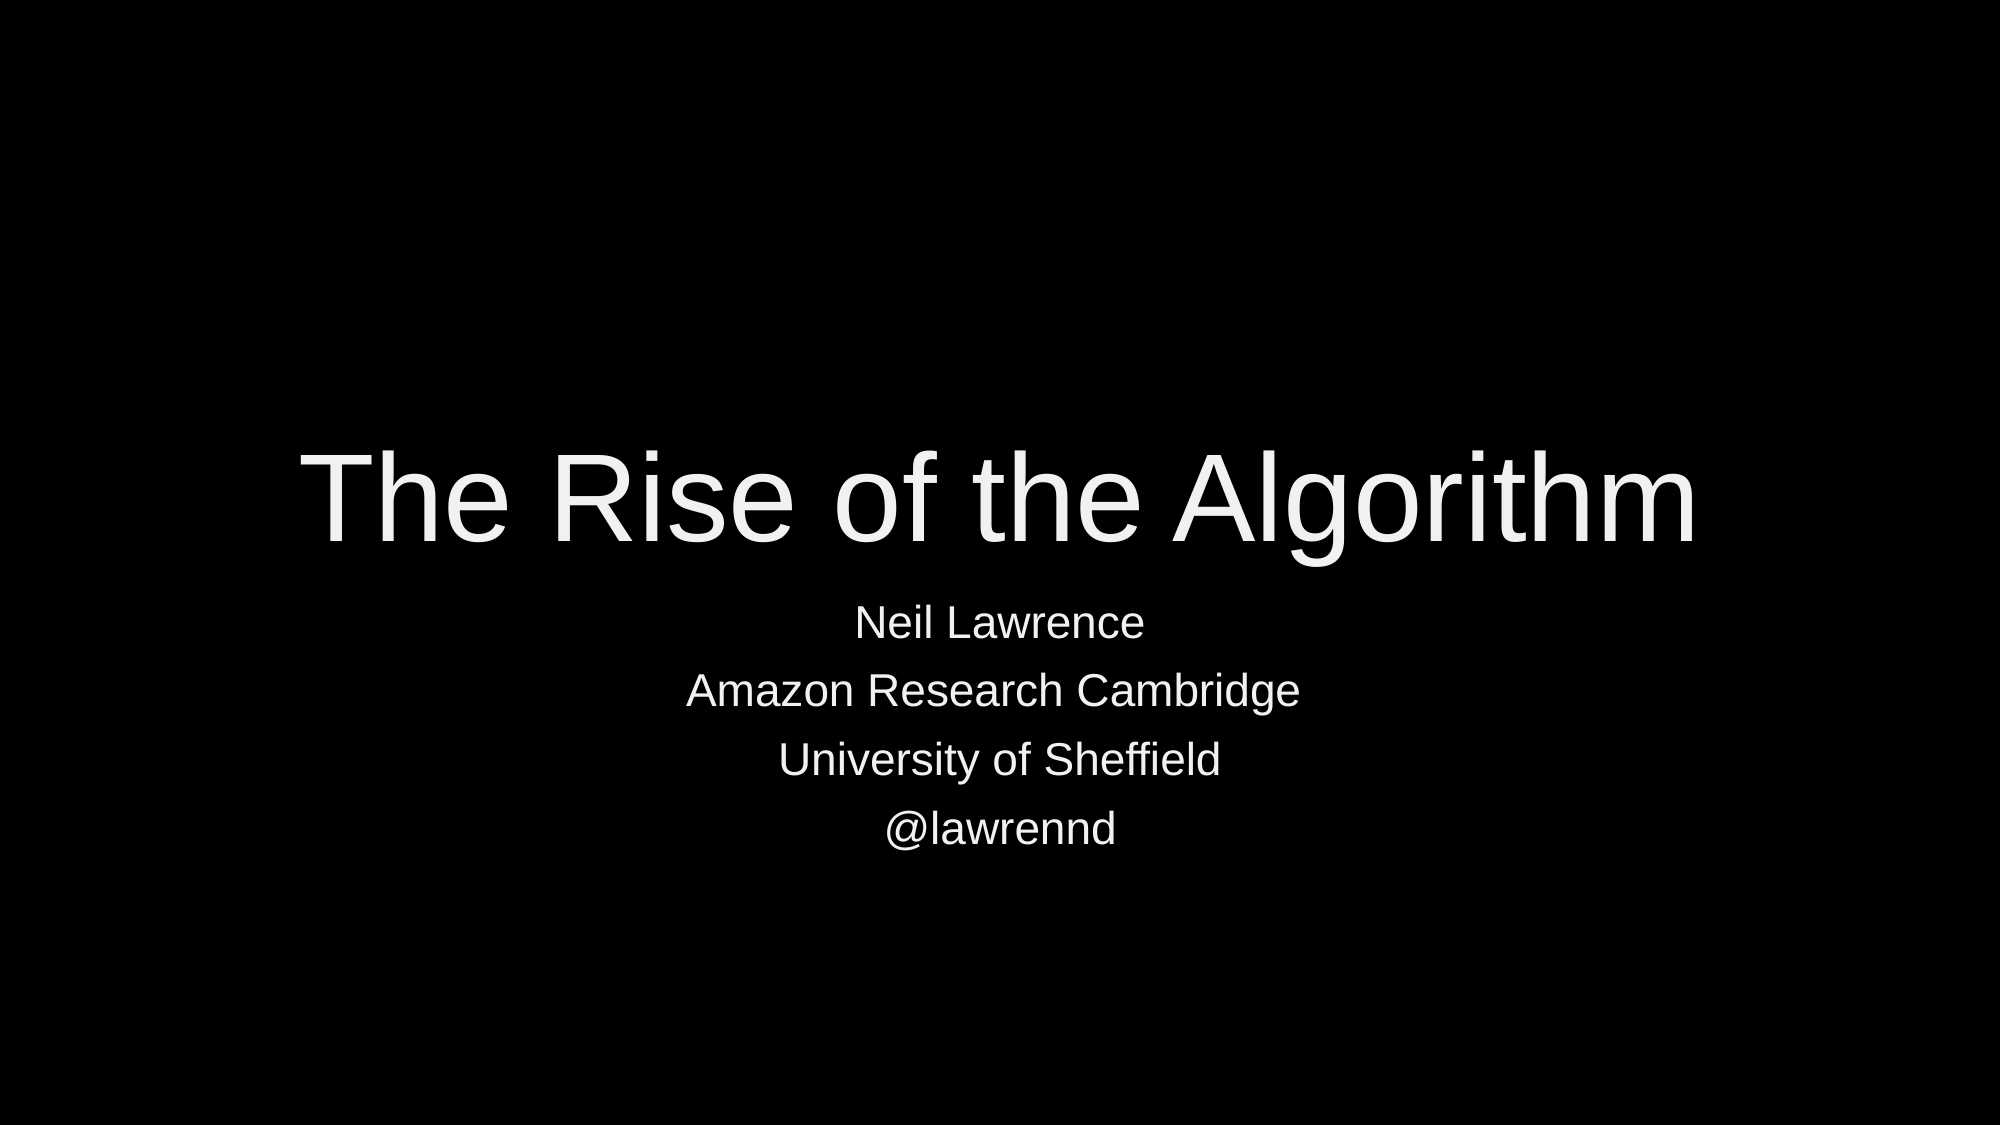

# The Rise of the Algorithm
Neil Lawrence
Amazon Research Cambridge
University of Sheffield
@lawrennd